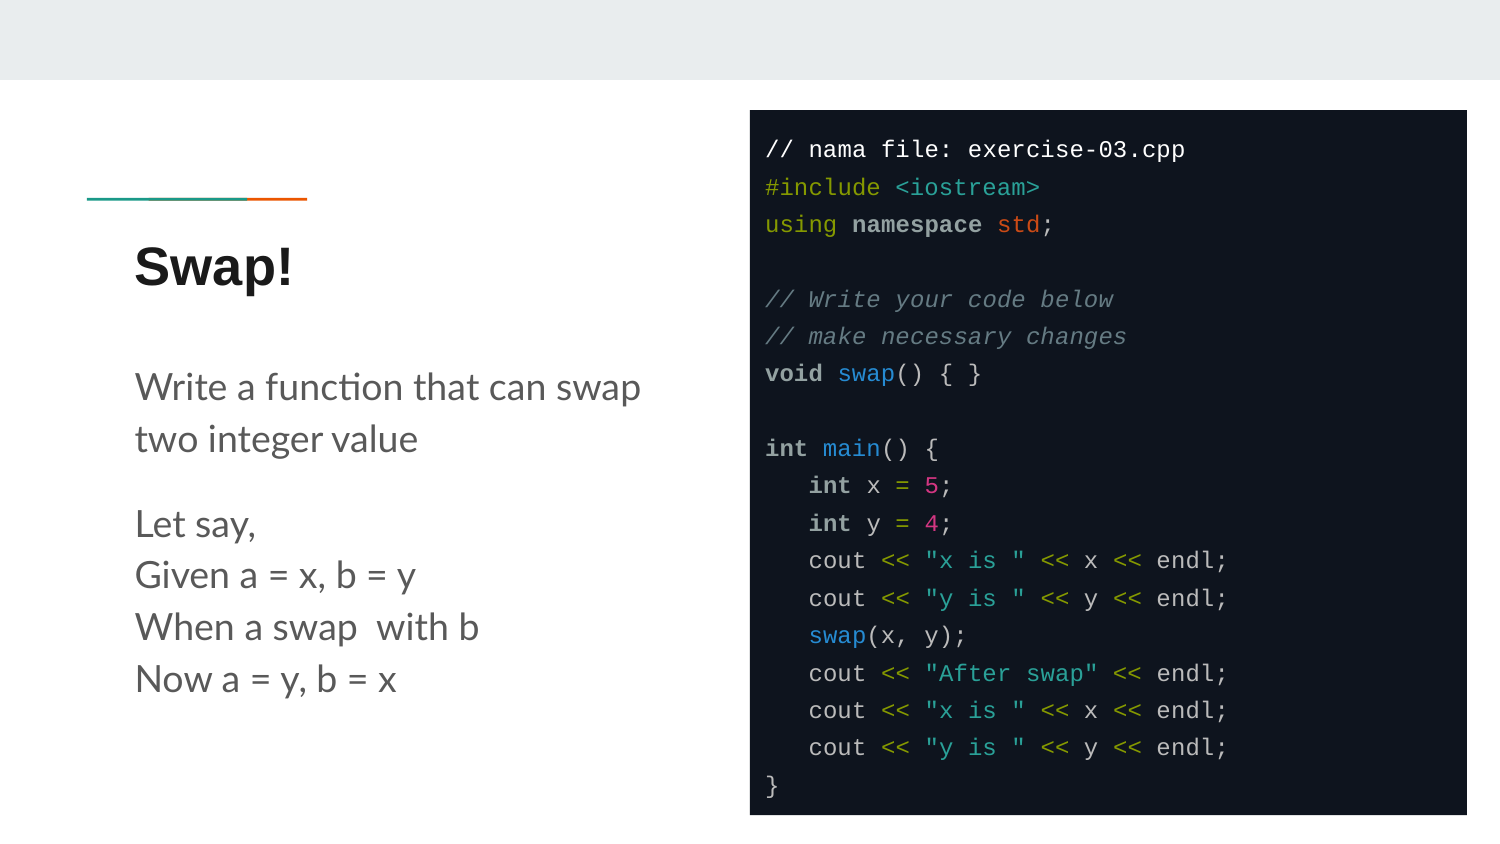

// nama file: exercise-03.cpp
#include <iostream>
using namespace std;

// Write your code below
// make necessary changes
void swap() { }

int main() {
   int x = 5;
   int y = 4;
   cout << "x is " << x << endl;
   cout << "y is " << y << endl;
   swap(x, y);
   cout << "After swap" << endl;
   cout << "x is " << x << endl;
   cout << "y is " << y << endl;
}

# Swap!
Write a function that can swap two integer value
Let say,
Given a = x, b = y
When a swap  with b
Now a = y, b = x